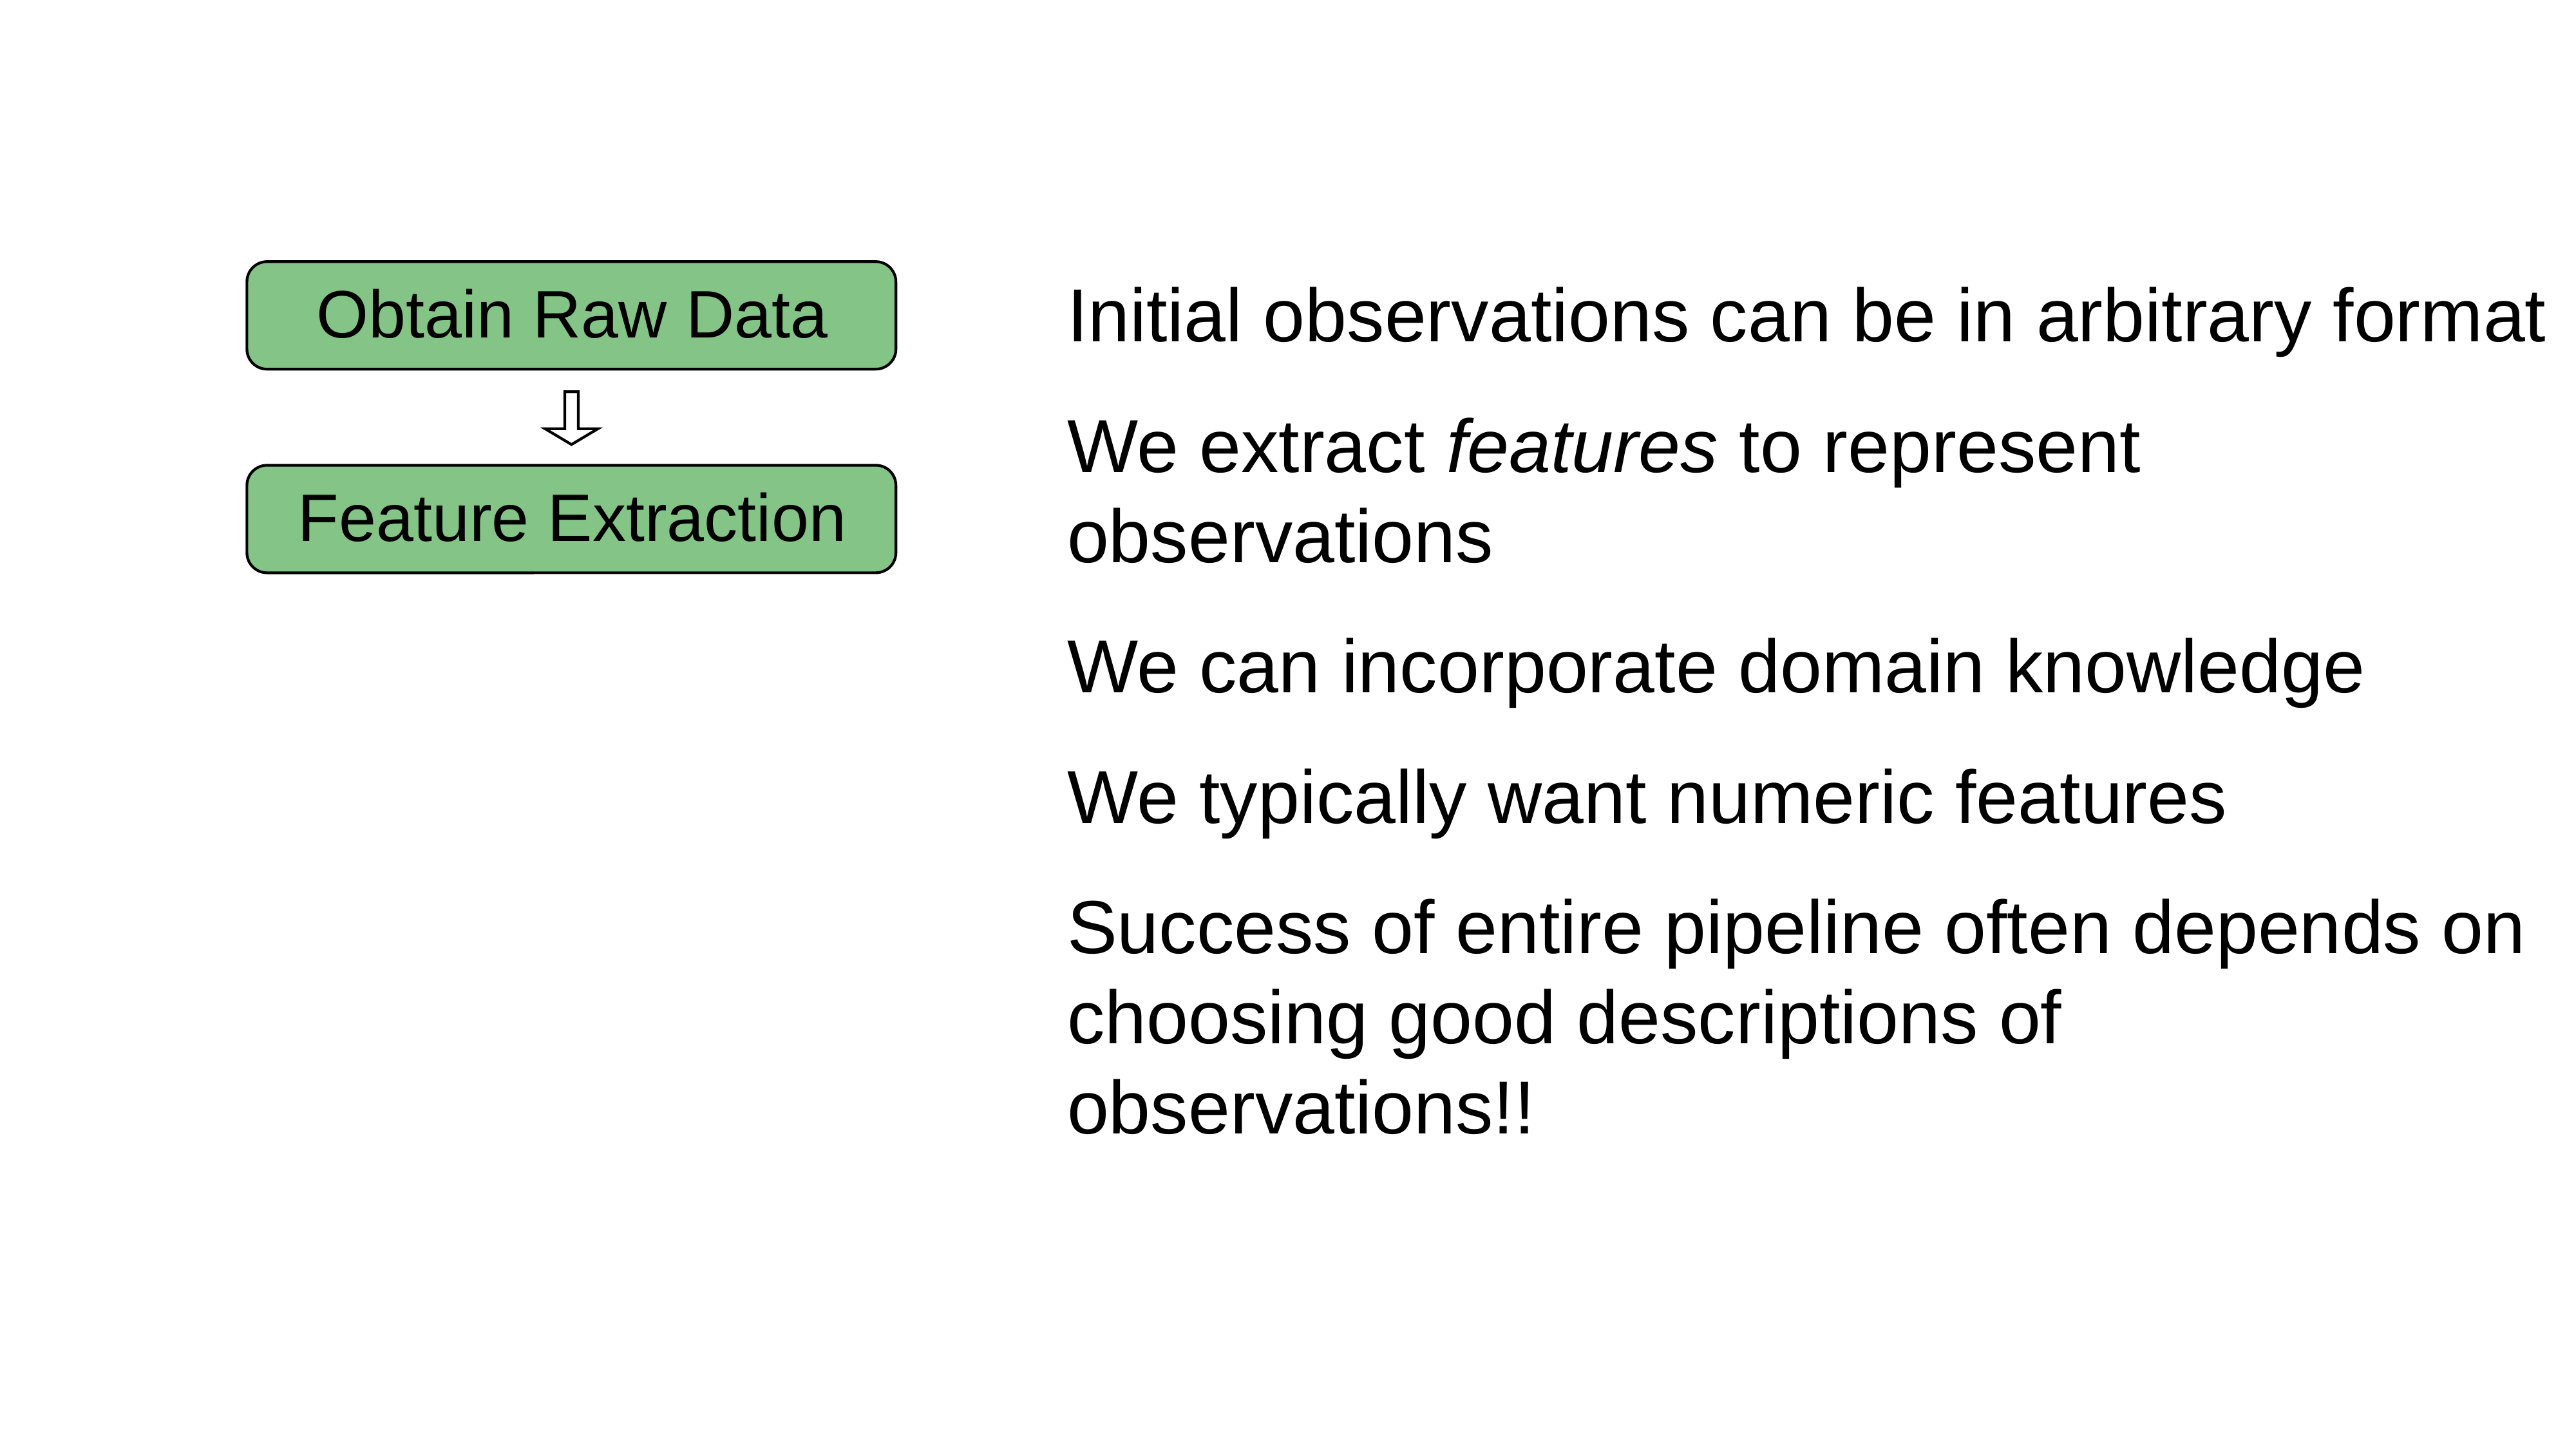

Initial observations can be in arbitrary format
We extract features to represent observations
We can incorporate domain knowledge
We typically want numeric features
Success of entire pipeline often depends on choosing good descriptions of observations!!

Obtain Raw Data

Feature Extraction